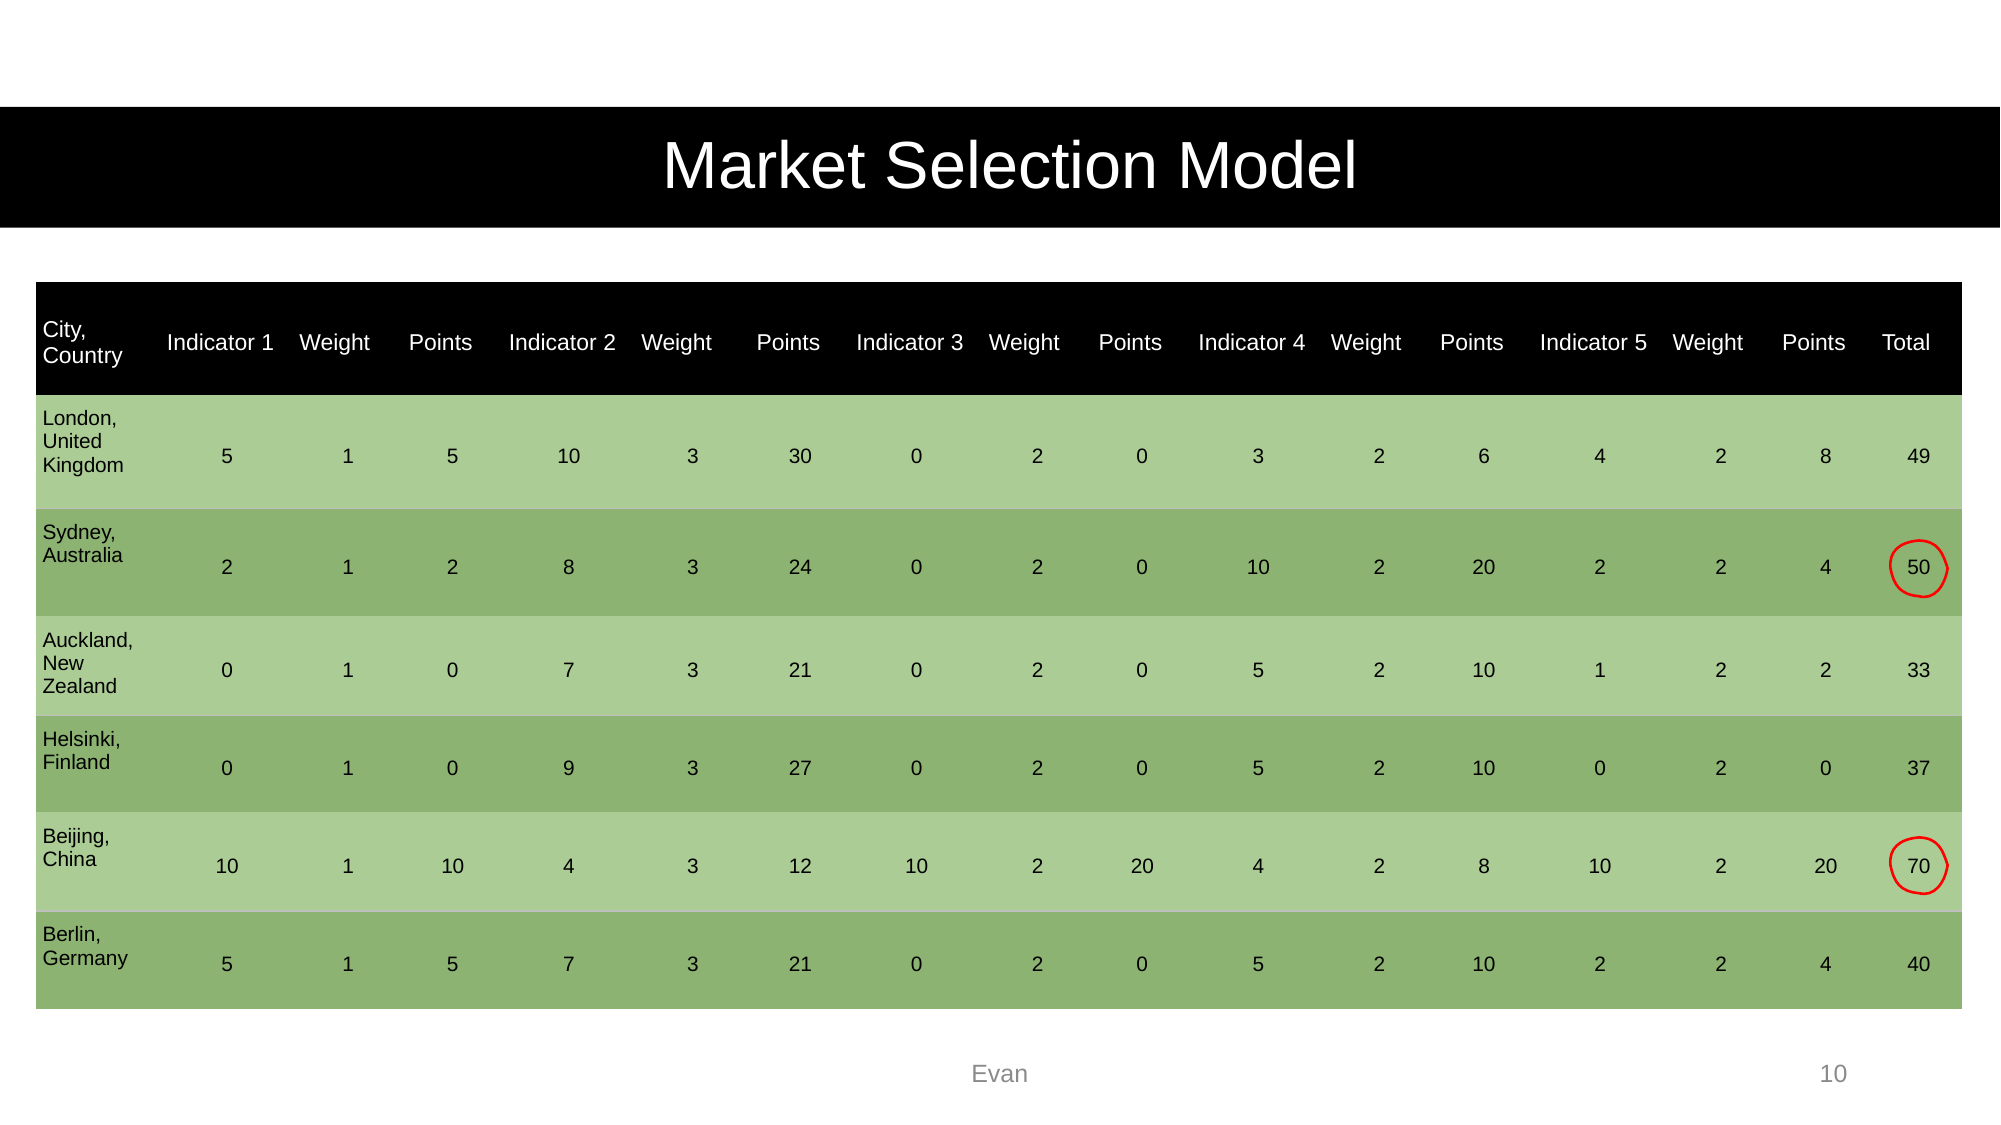

Market Selection Model

| City, Country | Indicator 1 | Weight | Points | Indicator 2 | Weight | Points | Indicator 3 | Weight | Points | Indicator 4 | Weight | Points | Indicator 5 | Weight | Points | Total |
| --- | --- | --- | --- | --- | --- | --- | --- | --- | --- | --- | --- | --- | --- | --- | --- | --- |
| London, United Kingdom | 5 | 1 | 5 | 10 | 3 | 30 | 0 | 2 | 0 | 3 | 2 | 6 | 4 | 2 | 8 | 49 |
| Sydney, Australia | 2 | 1 | 2 | 8 | 3 | 24 | 0 | 2 | 0 | 10 | 2 | 20 | 2 | 2 | 4 | 50 |
| Auckland, New Zealand | 0 | 1 | 0 | 7 | 3 | 21 | 0 | 2 | 0 | 5 | 2 | 10 | 1 | 2 | 2 | 33 |
| Helsinki, Finland | 0 | 1 | 0 | 9 | 3 | 27 | 0 | 2 | 0 | 5 | 2 | 10 | 0 | 2 | 0 | 37 |
| Beijing, China | 10 | 1 | 10 | 4 | 3 | 12 | 10 | 2 | 20 | 4 | 2 | 8 | 10 | 2 | 20 | 70 |
| Berlin, Germany | 5 | 1 | 5 | 7 | 3 | 21 | 0 | 2 | 0 | 5 | 2 | 10 | 2 | 2 | 4 | 40 |

Evan
10